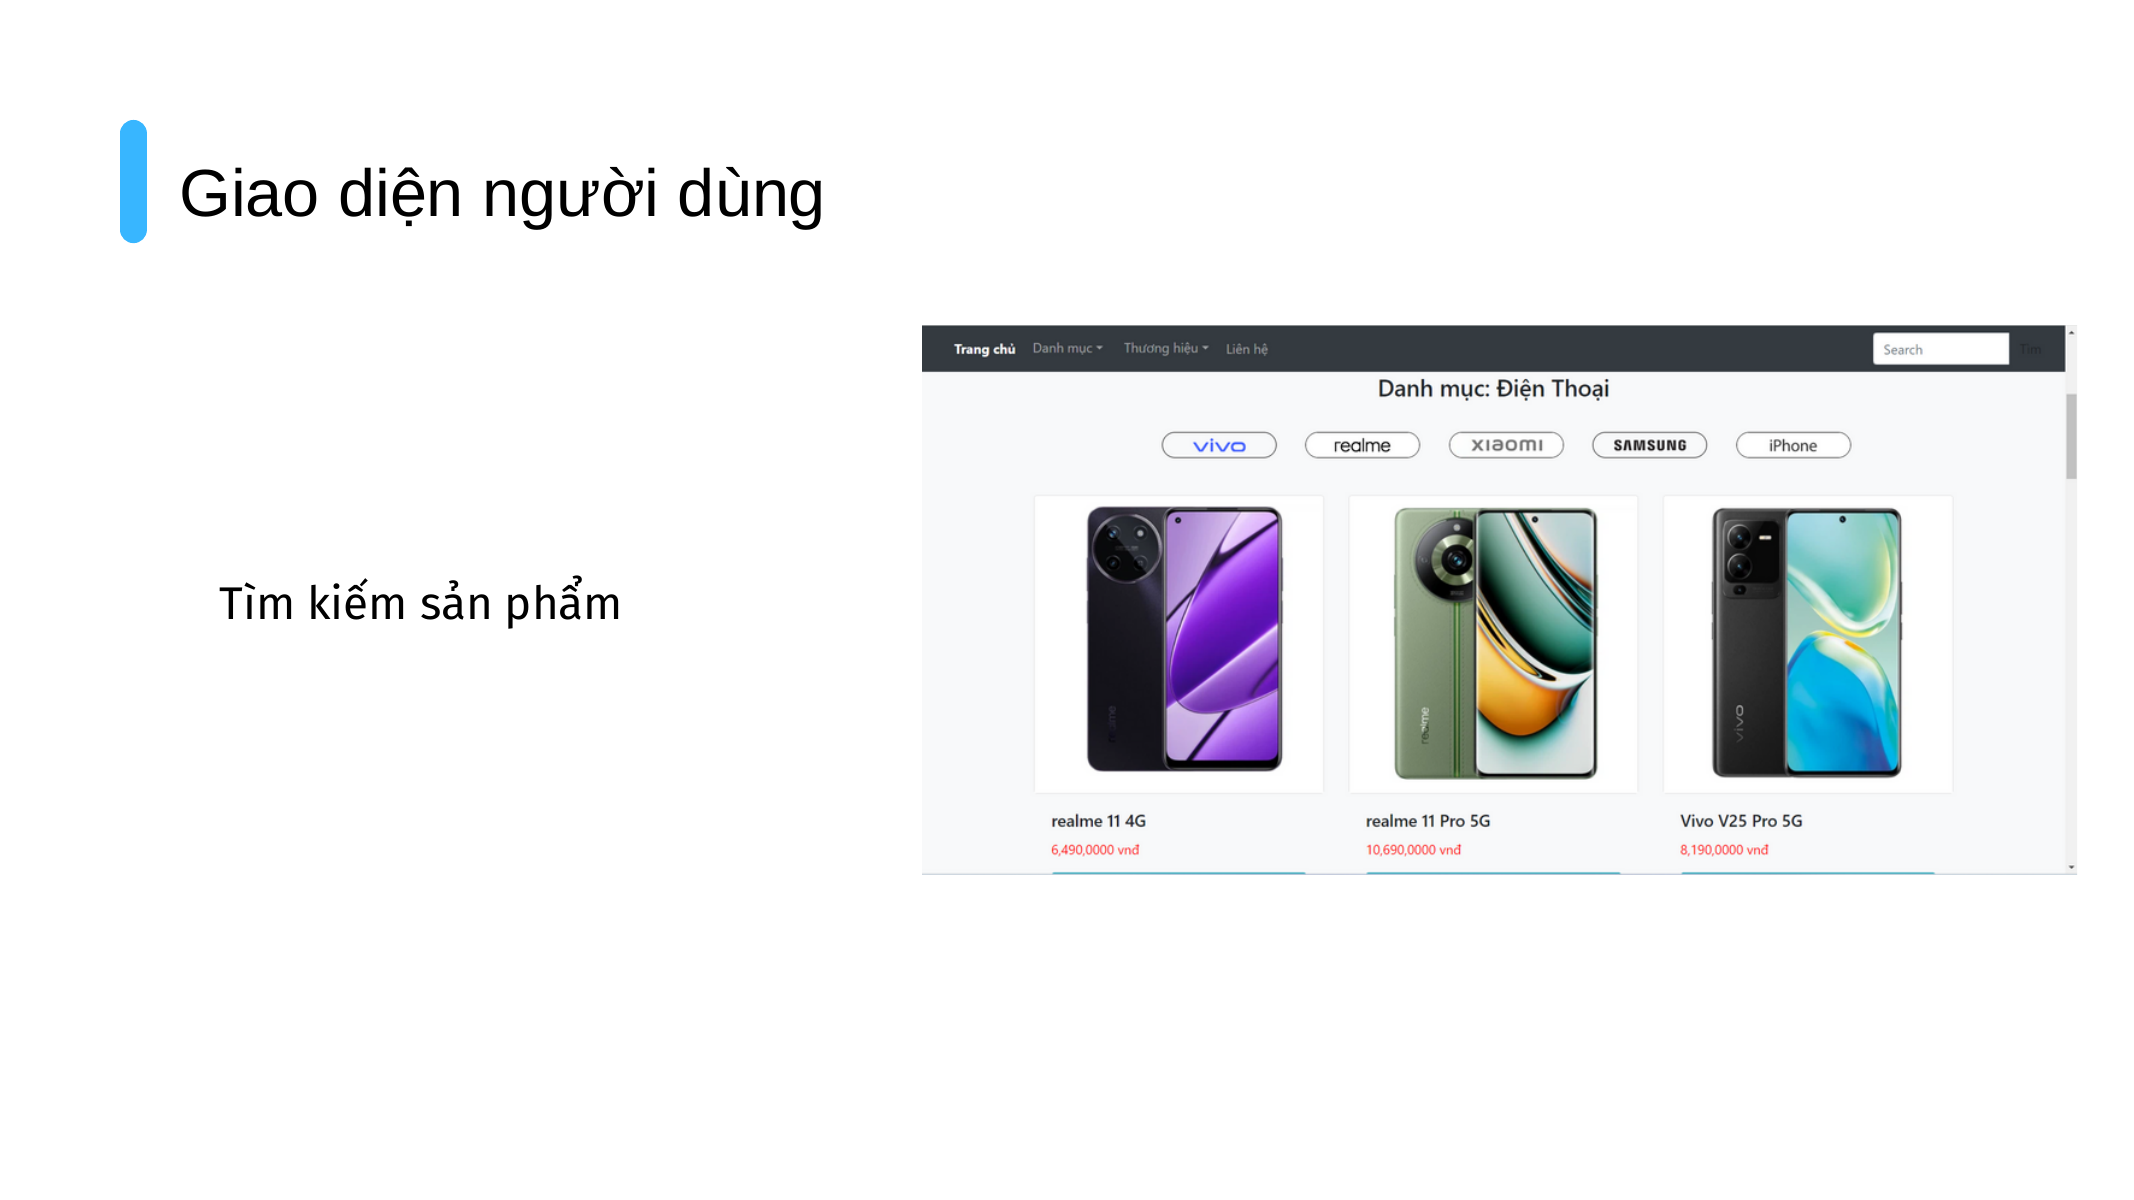

Giao diện người dùng

Tìm kiếm sản phẩm